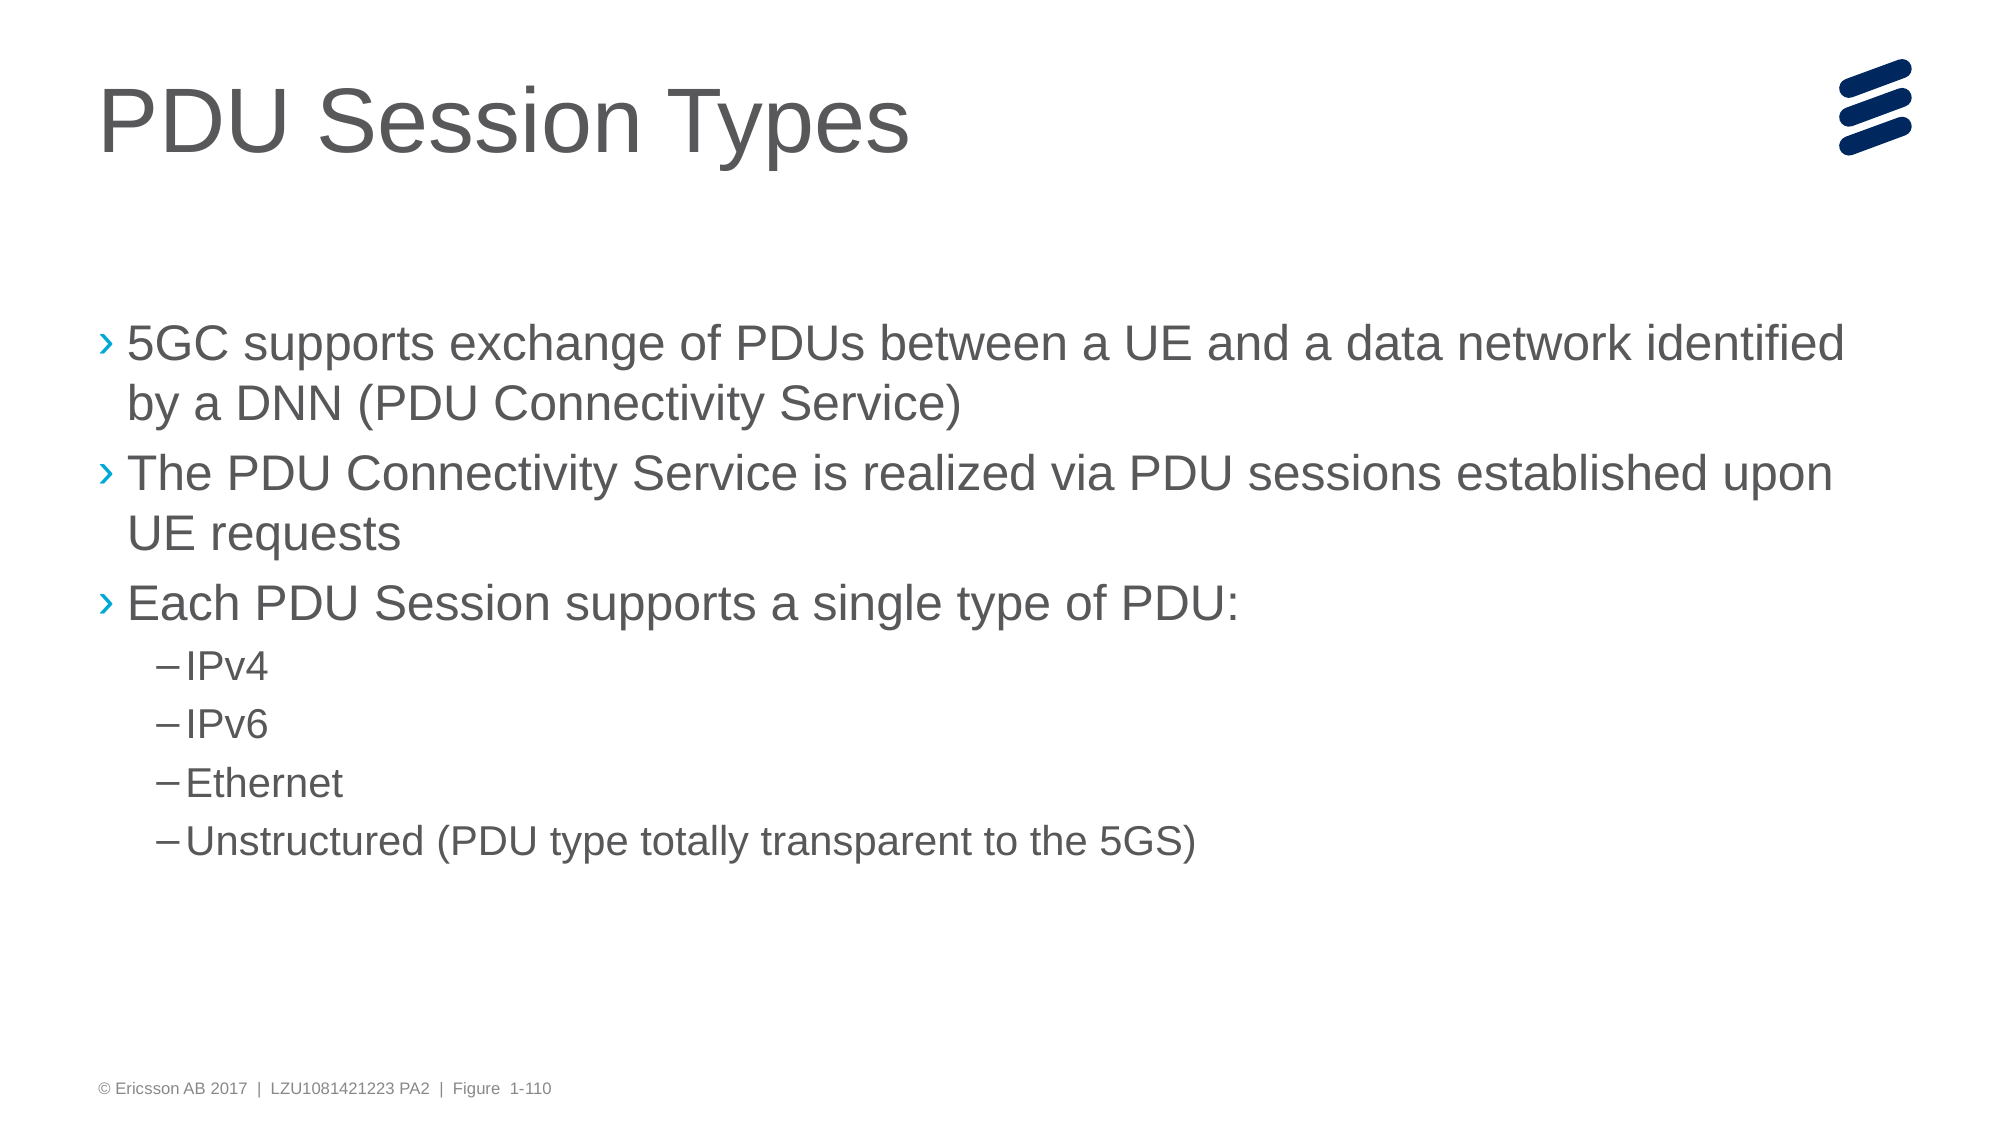

# PDU Session Types
5GC supports exchange of PDUs between a UE and a data network identified by a DNN (PDU Connectivity Service)
The PDU Connectivity Service is realized via PDU sessions established upon UE requests
Each PDU Session supports a single type of PDU:
IPv4
IPv6
Ethernet
Unstructured (PDU type totally transparent to the 5GS)